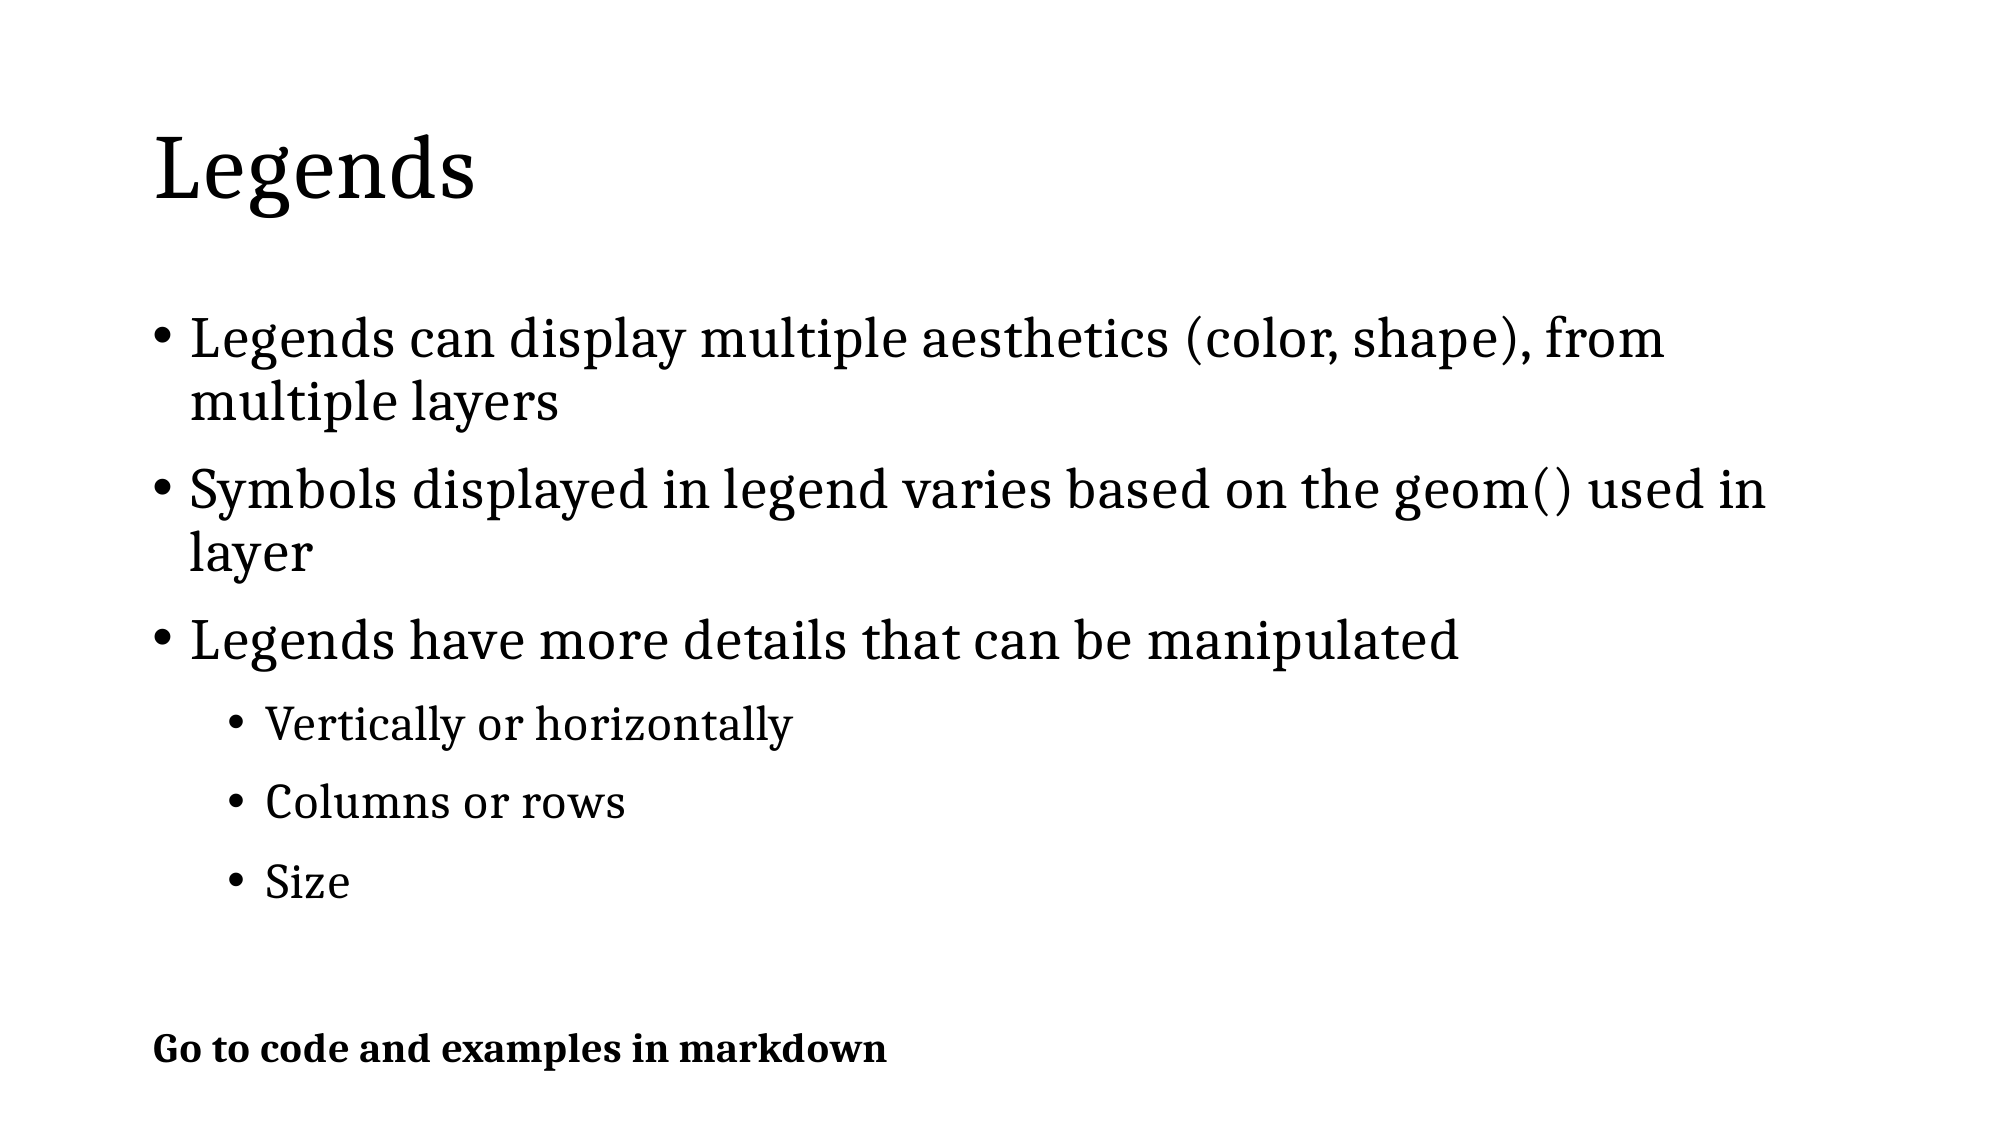

# Legends
Legends can display multiple aesthetics (color, shape), from multiple layers
Symbols displayed in legend varies based on the geom() used in layer
Legends have more details that can be manipulated
Vertically or horizontally
Columns or rows
Size
Go to code and examples in markdown